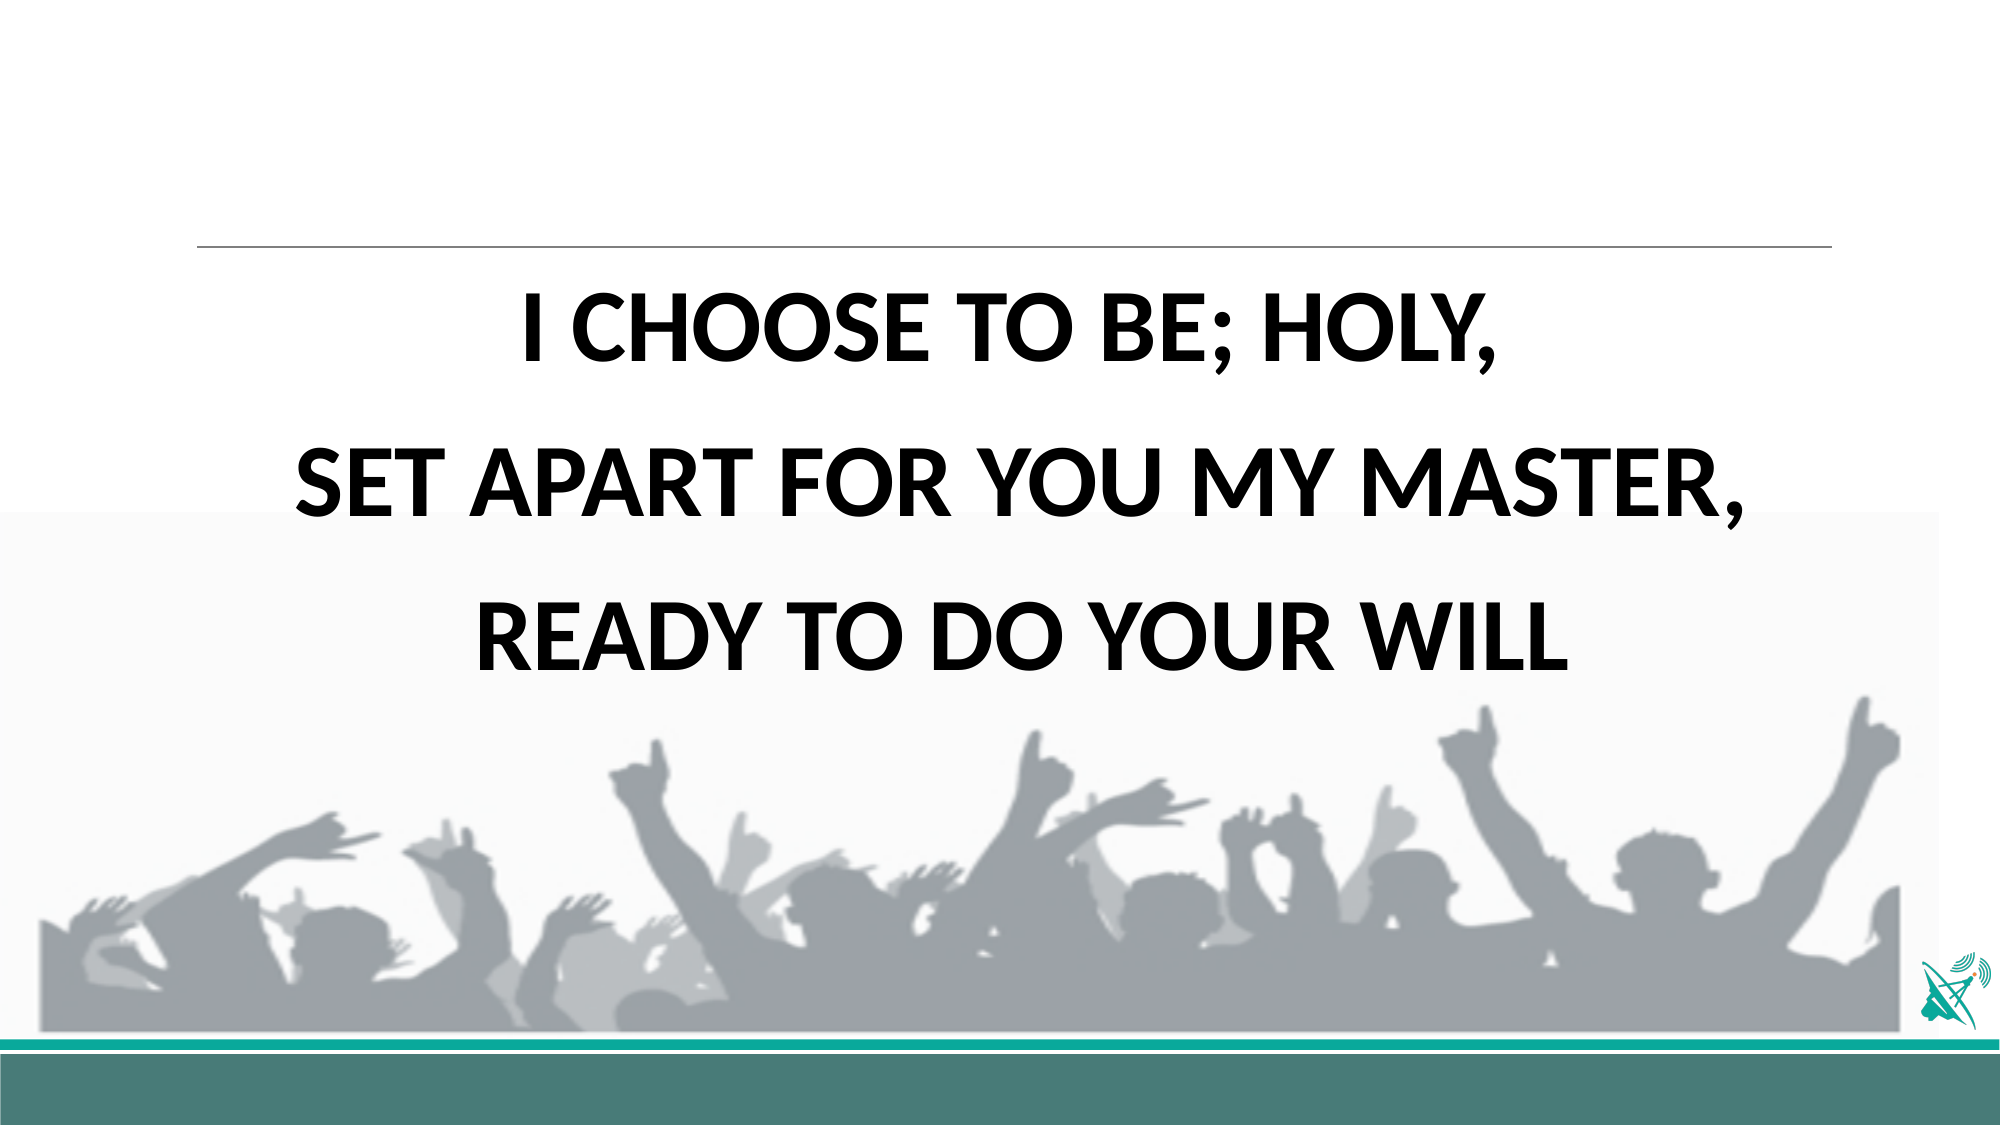

I CHOOSE TO BE; HOLY,
SET APART FOR YOU MY MASTER,
READY TO DO YOUR WILL